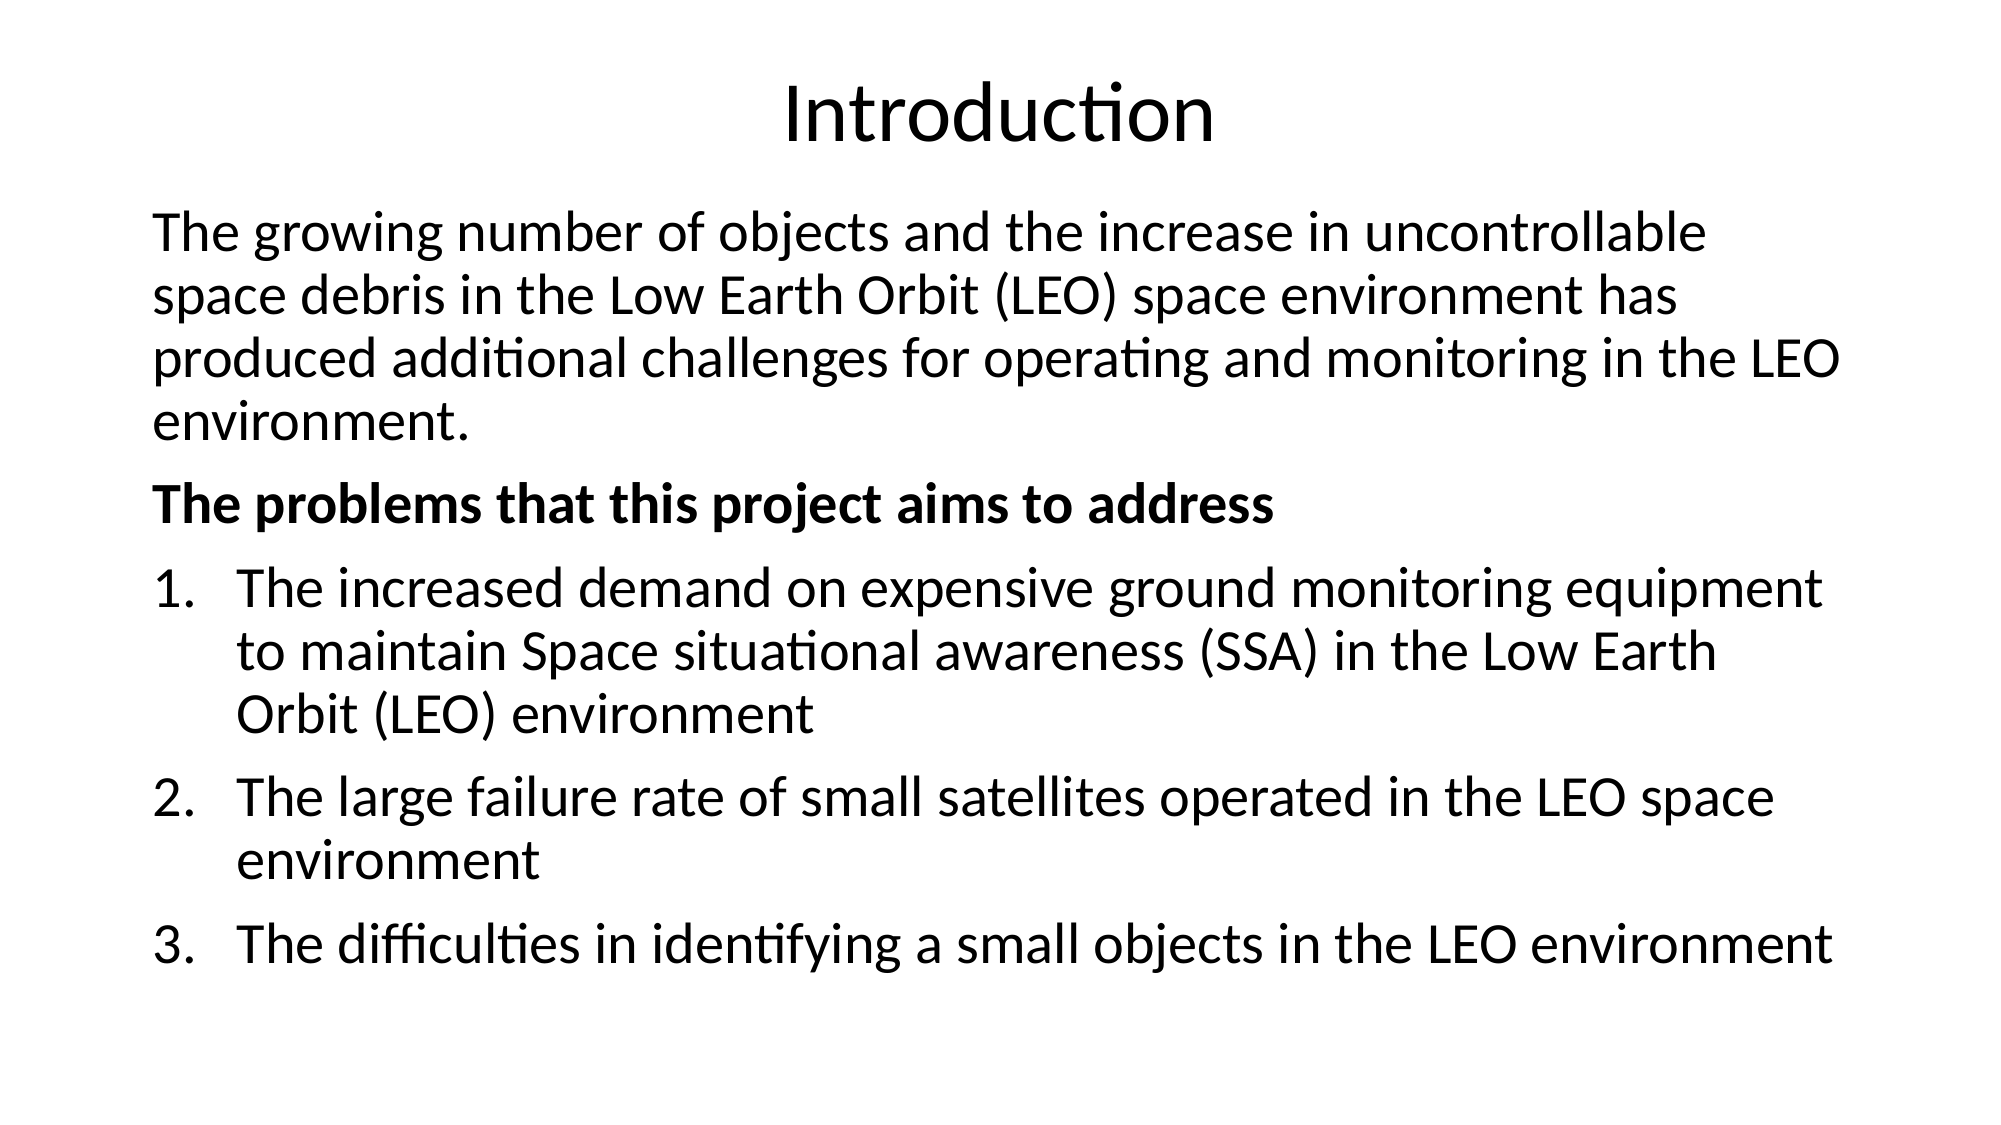

# Introduction
The growing number of objects and the increase in uncontrollable space debris in the Low Earth Orbit (LEO) space environment has produced additional challenges for operating and monitoring in the LEO environment.
The problems that this project aims to address
The increased demand on expensive ground monitoring equipment to maintain Space situational awareness (SSA) in the Low Earth Orbit (LEO) environment
The large failure rate of small satellites operated in the LEO space environment
The difficulties in identifying a small objects in the LEO environment